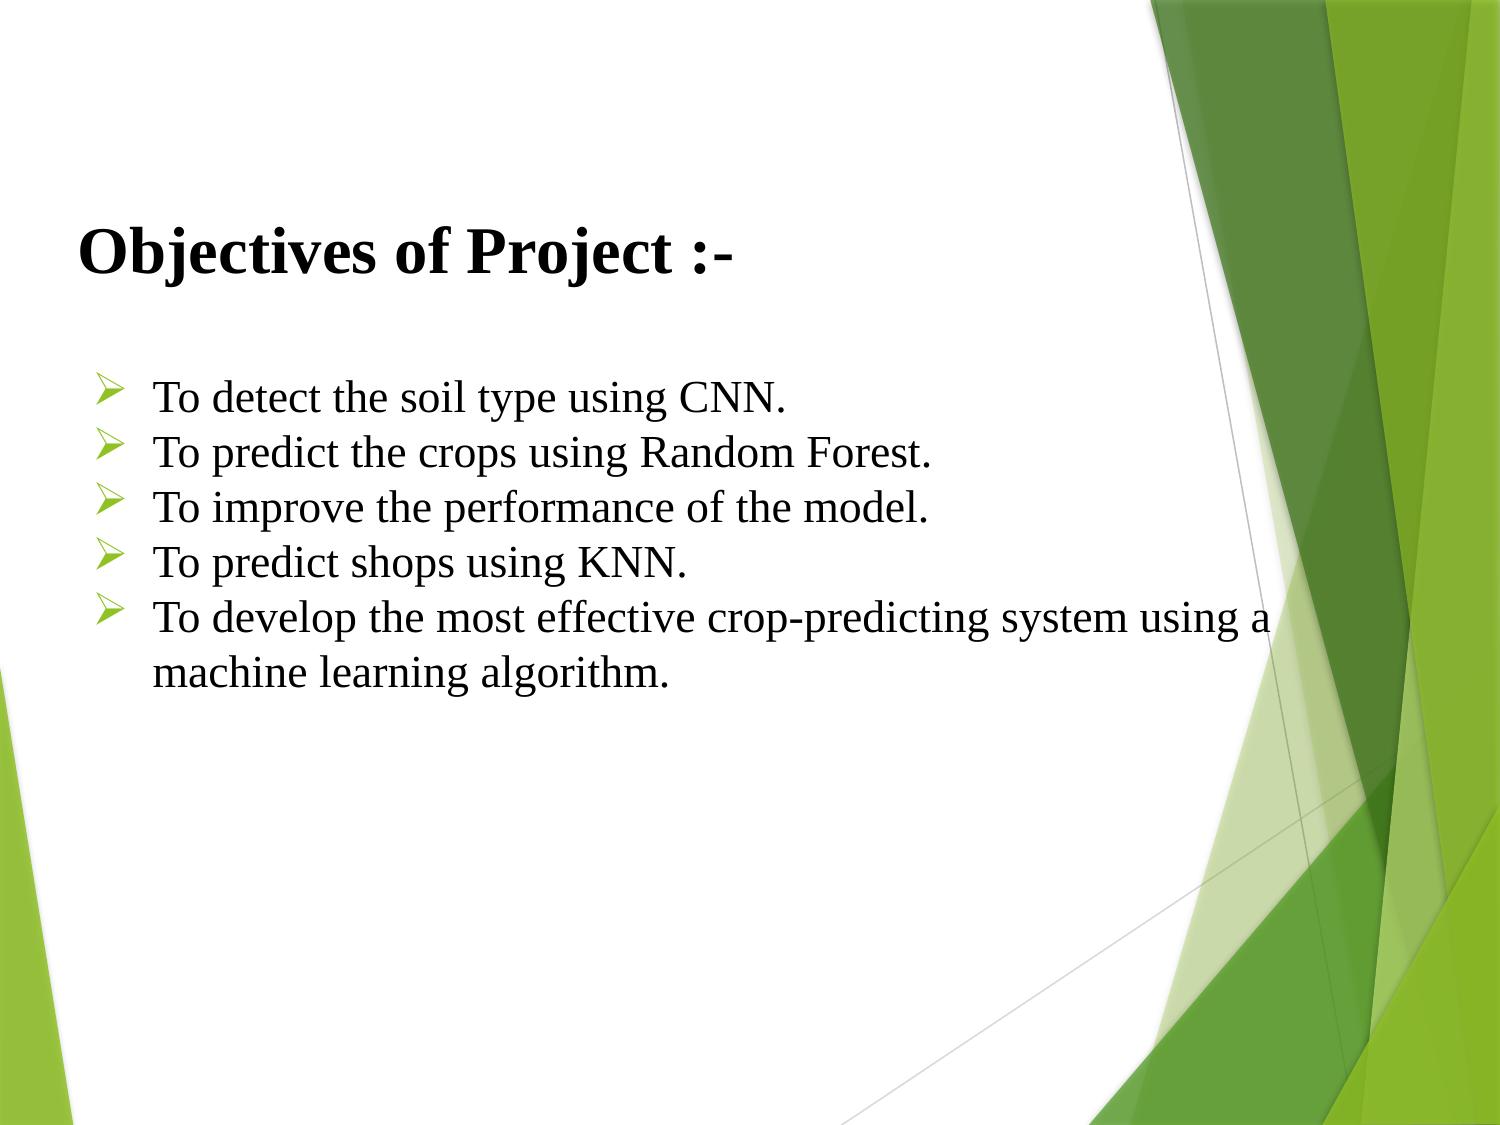

Objectives of Project :-

To detect the soil type using CNN.
To predict the crops using Random Forest.
To improve the performance of the model.
To predict shops using KNN.
To develop the most effective crop-predicting system using a machine learning algorithm.